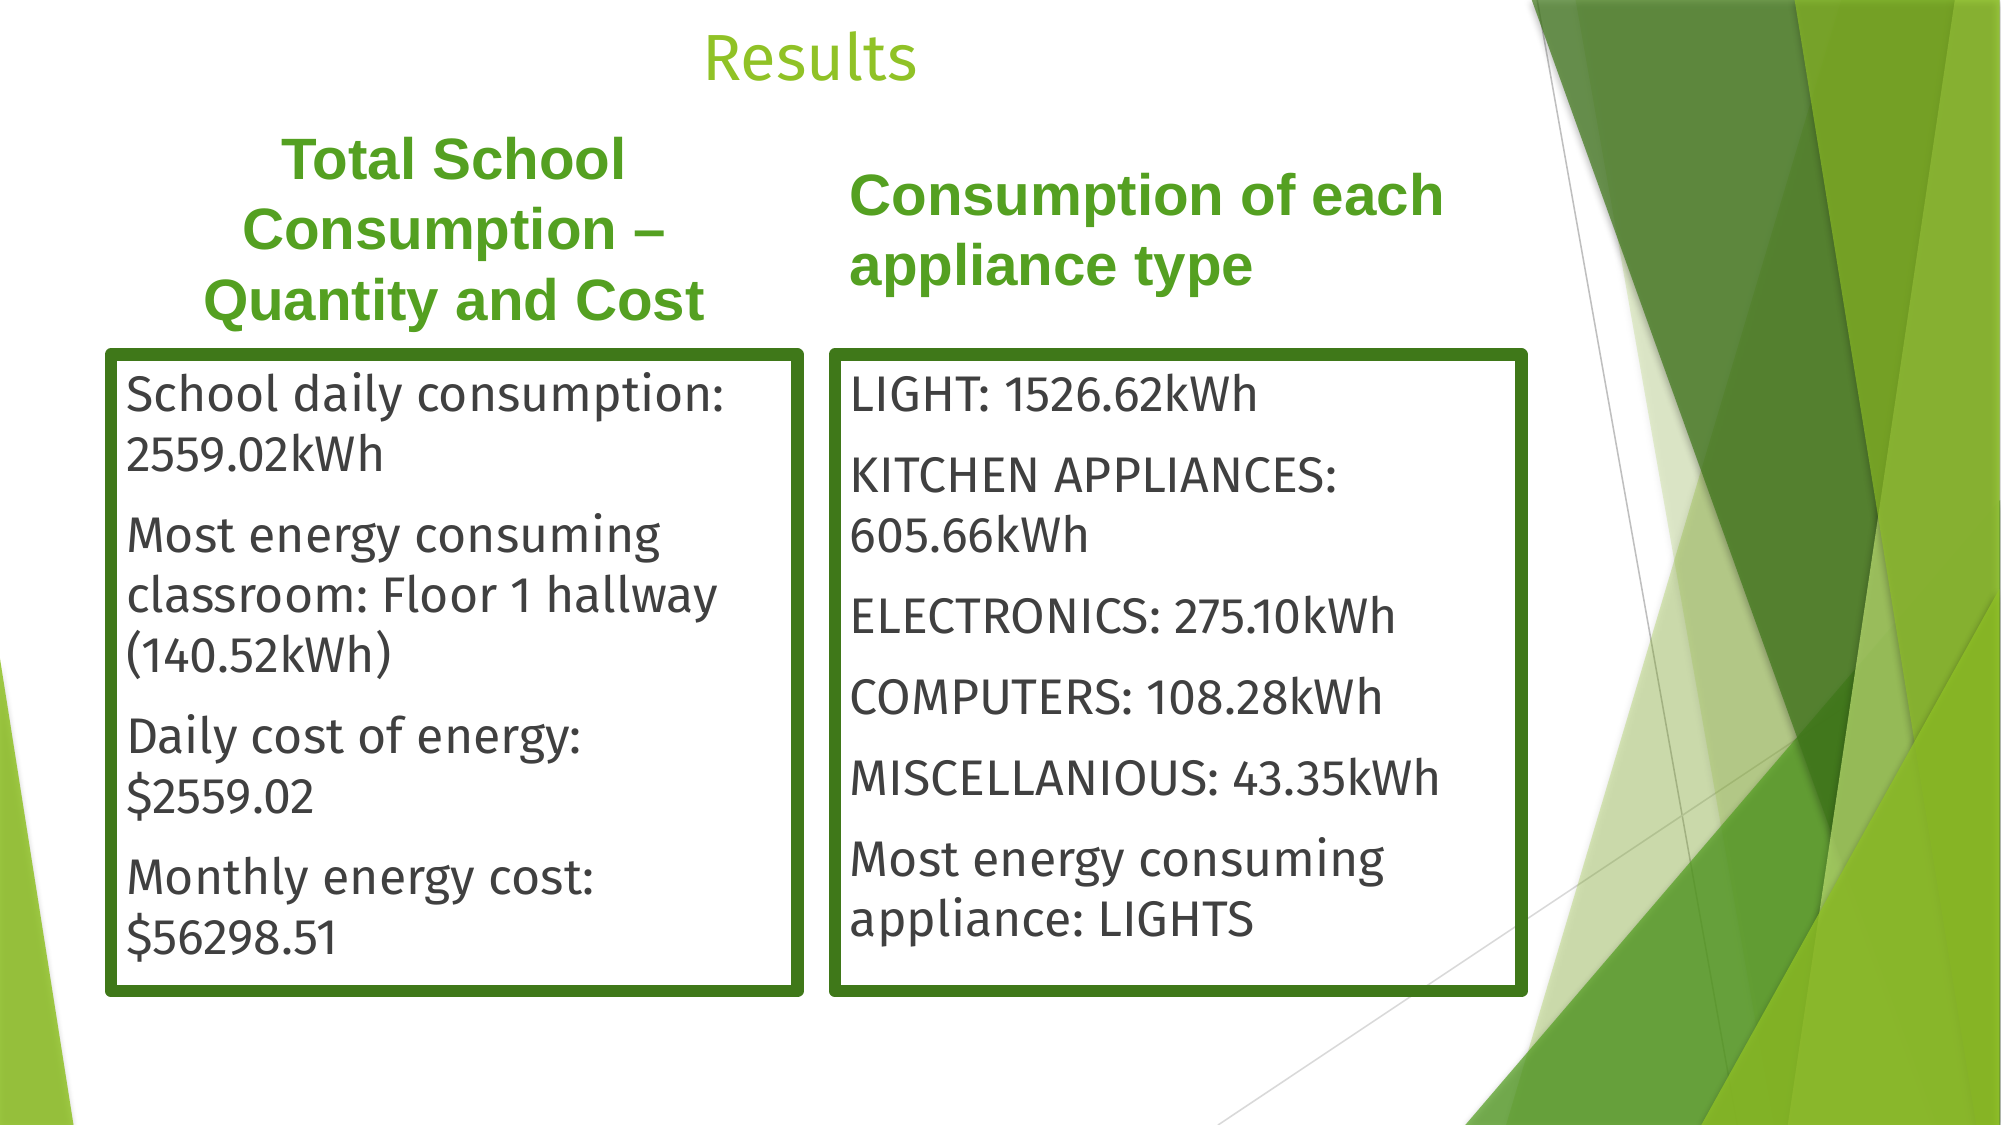

# Results
Total School Consumption – Quantity and Cost
Consumption of each appliance type
School daily consumption: 2559.02kWh
Most energy consuming classroom: Floor 1 hallway (140.52kWh)
Daily cost of energy: $2559.02
Monthly energy cost: $56298.51

LIGHT: 1526.62kWh
KITCHEN APPLIANCES: 605.66kWh
ELECTRONICS: 275.10kWh
COMPUTERS: 108.28kWh
MISCELLANIOUS: 43.35kWh
Most energy consuming appliance: LIGHTS